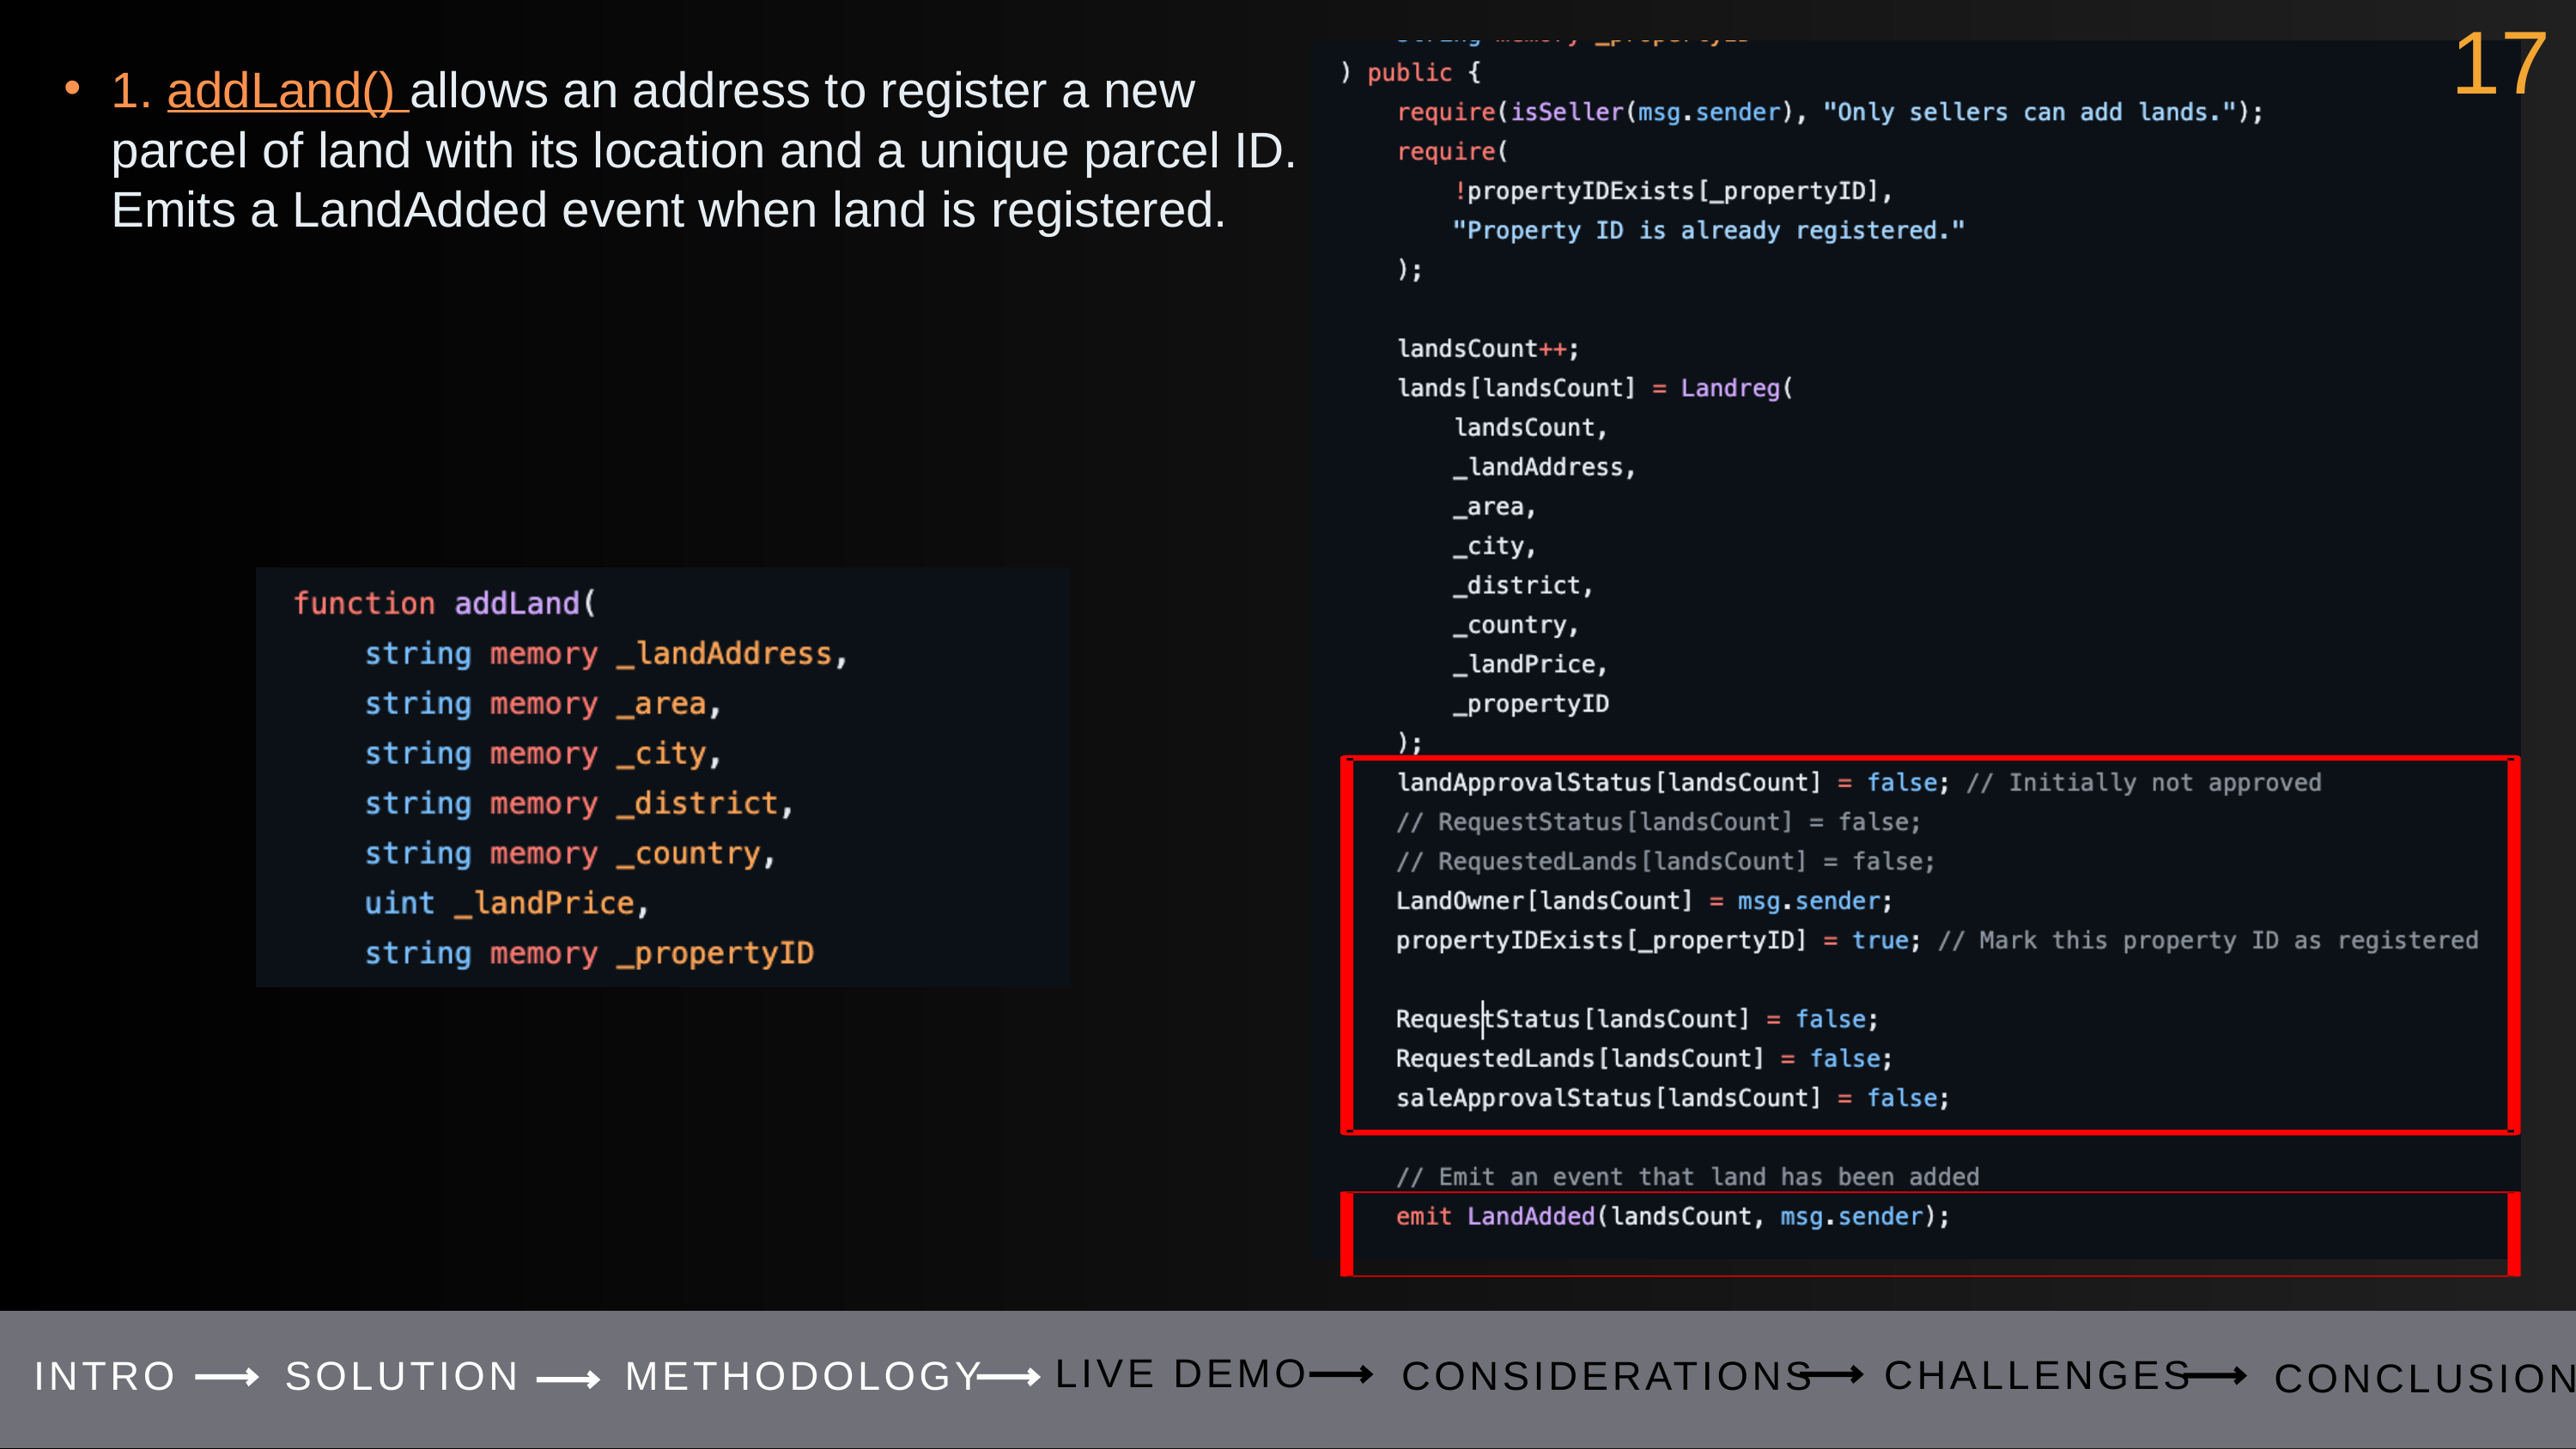

17

1. addLand() allows an address to register a new parcel of land with its location and a unique parcel ID. Emits a LandAdded event when land is registered.

LIVE DEMO
CHALLENGES
INTRO
SOLUTION
METHODOLOGY
CONSIDERATIONS
CONCLUSION